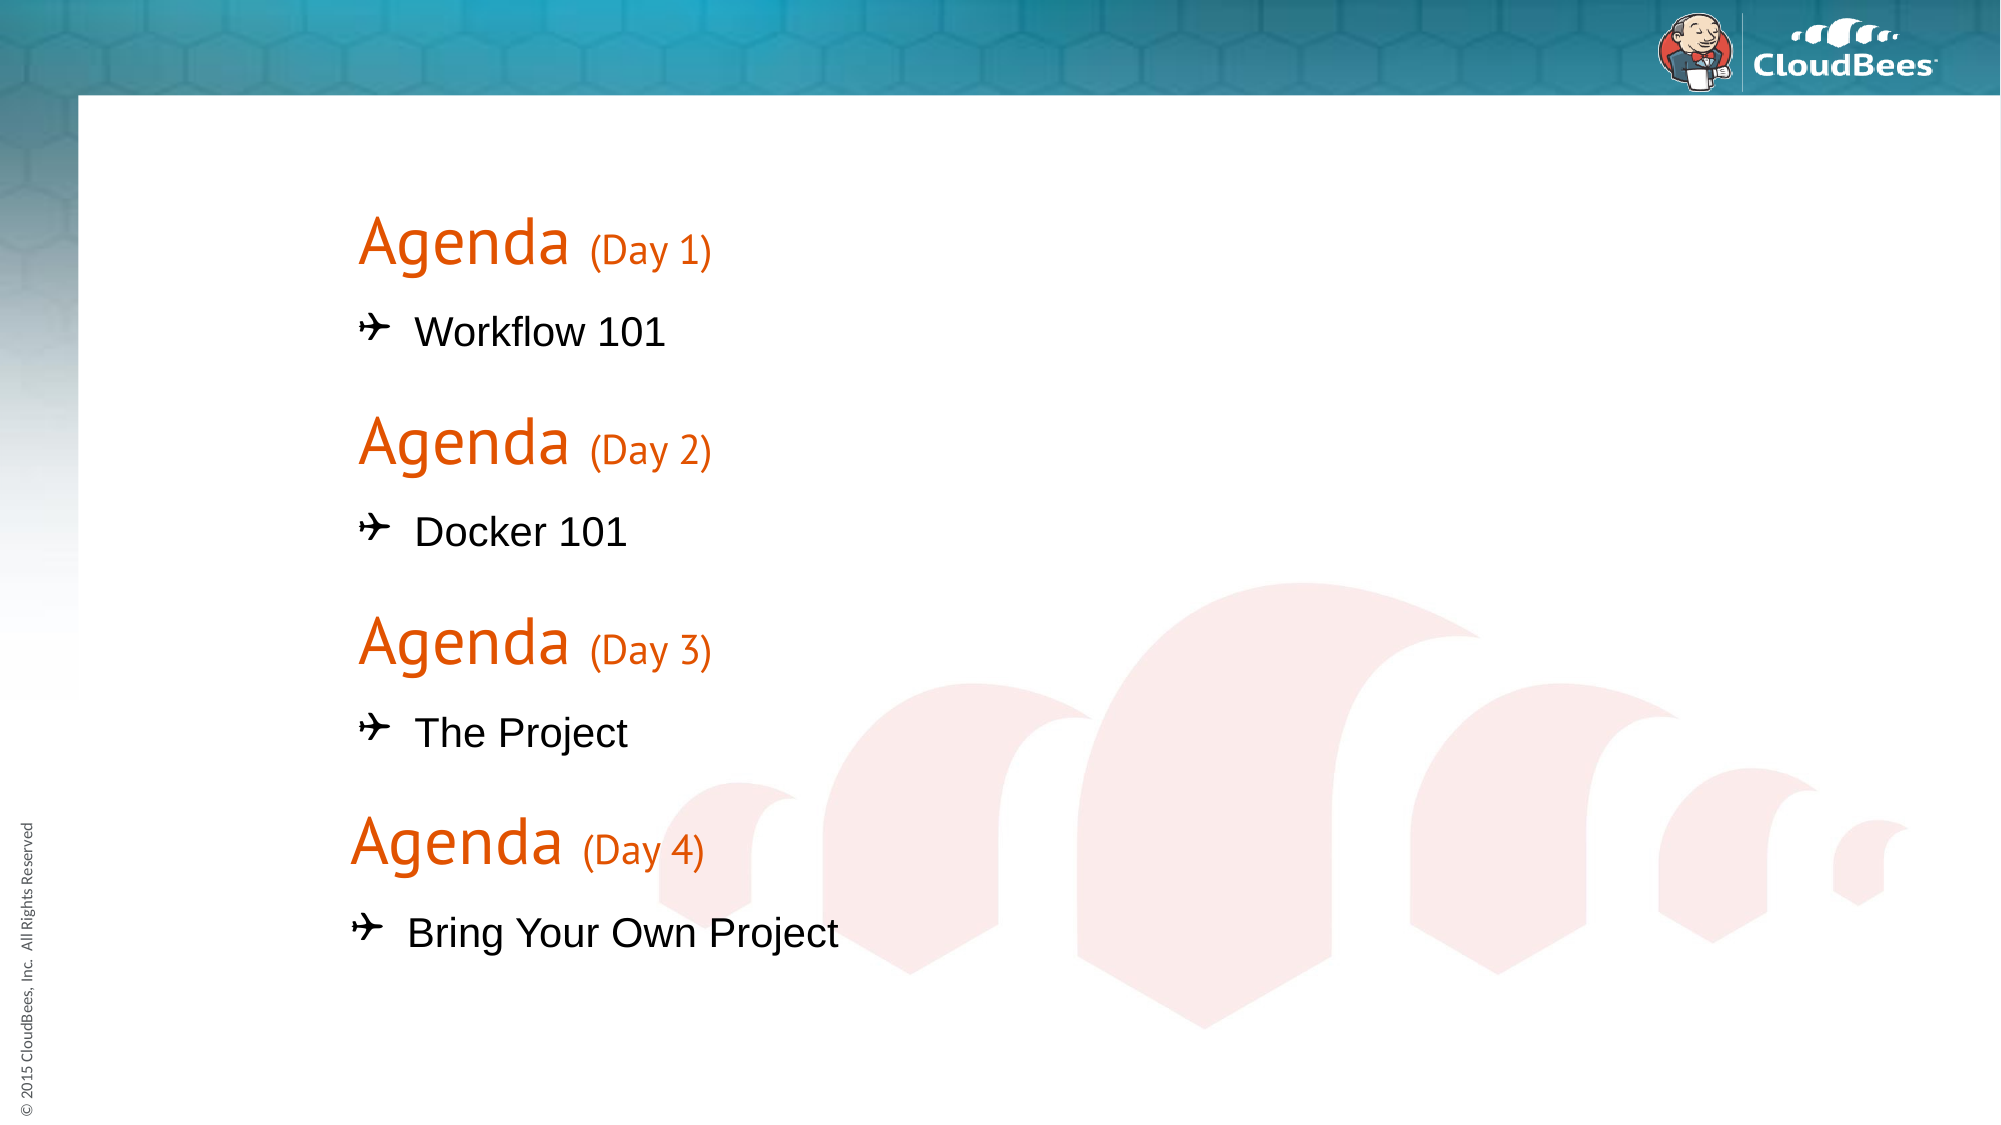

# Agenda (Day 1)
Workflow 101
Agenda (Day 2)
Docker 101
Agenda (Day 3)
The Project
Agenda (Day 4)
Bring Your Own Project